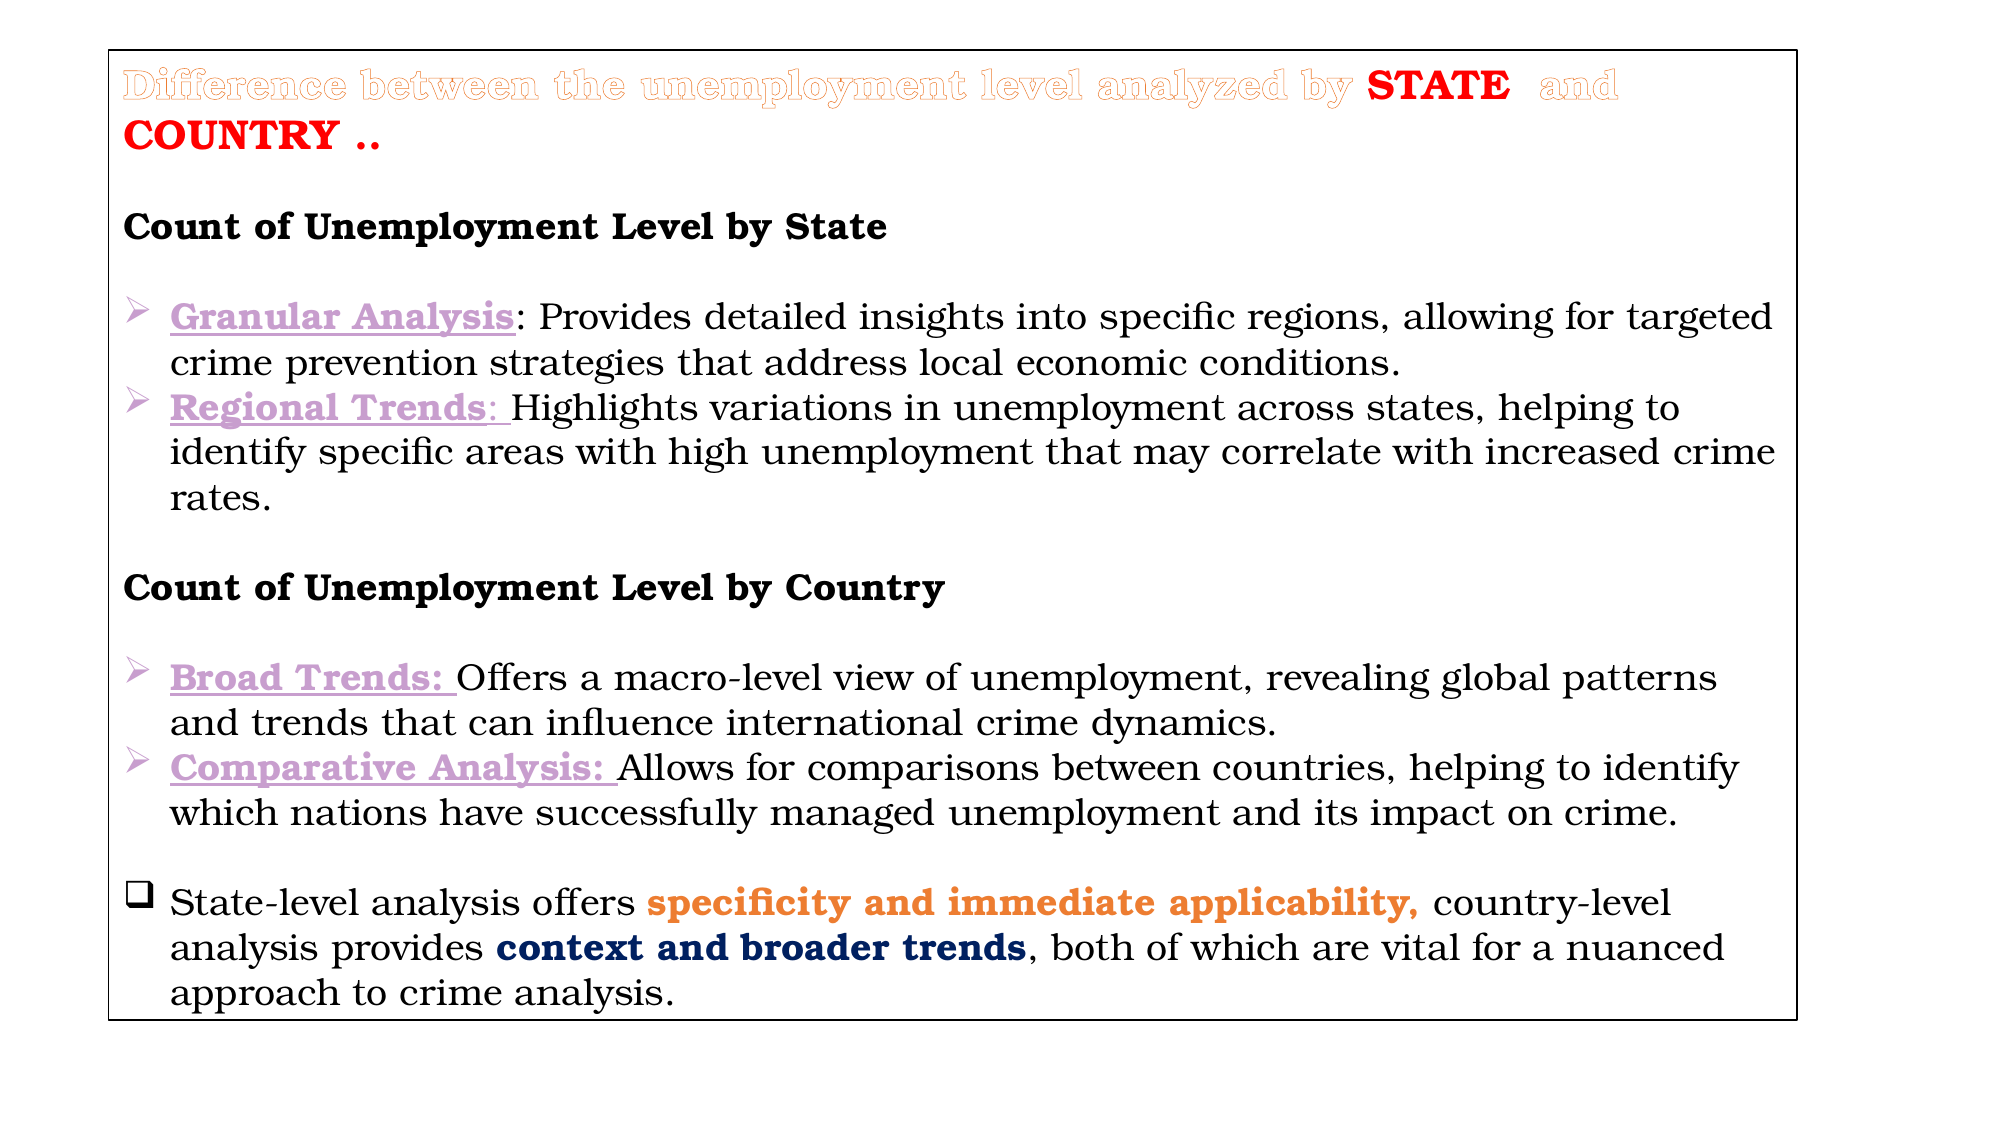

Difference between the unemployment level analyzed by STATE  and COUNTRY ..

Count of Unemployment Level by State

Granular Analysis: Provides detailed insights into specific regions, allowing for targeted crime prevention strategies that address local economic conditions.
Regional Trends: Highlights variations in unemployment across states, helping to identify specific areas with high unemployment that may correlate with increased crime rates.

Count of Unemployment Level by Country

Broad Trends: Offers a macro-level view of unemployment, revealing global patterns and trends that can influence international crime dynamics.
Comparative Analysis: Allows for comparisons between countries, helping to identify which nations have successfully managed unemployment and its impact on crime.

State-level analysis offers specificity and immediate applicability, country-level analysis provides context and broader trends, both of which are vital for a nuanced approach to crime analysis.